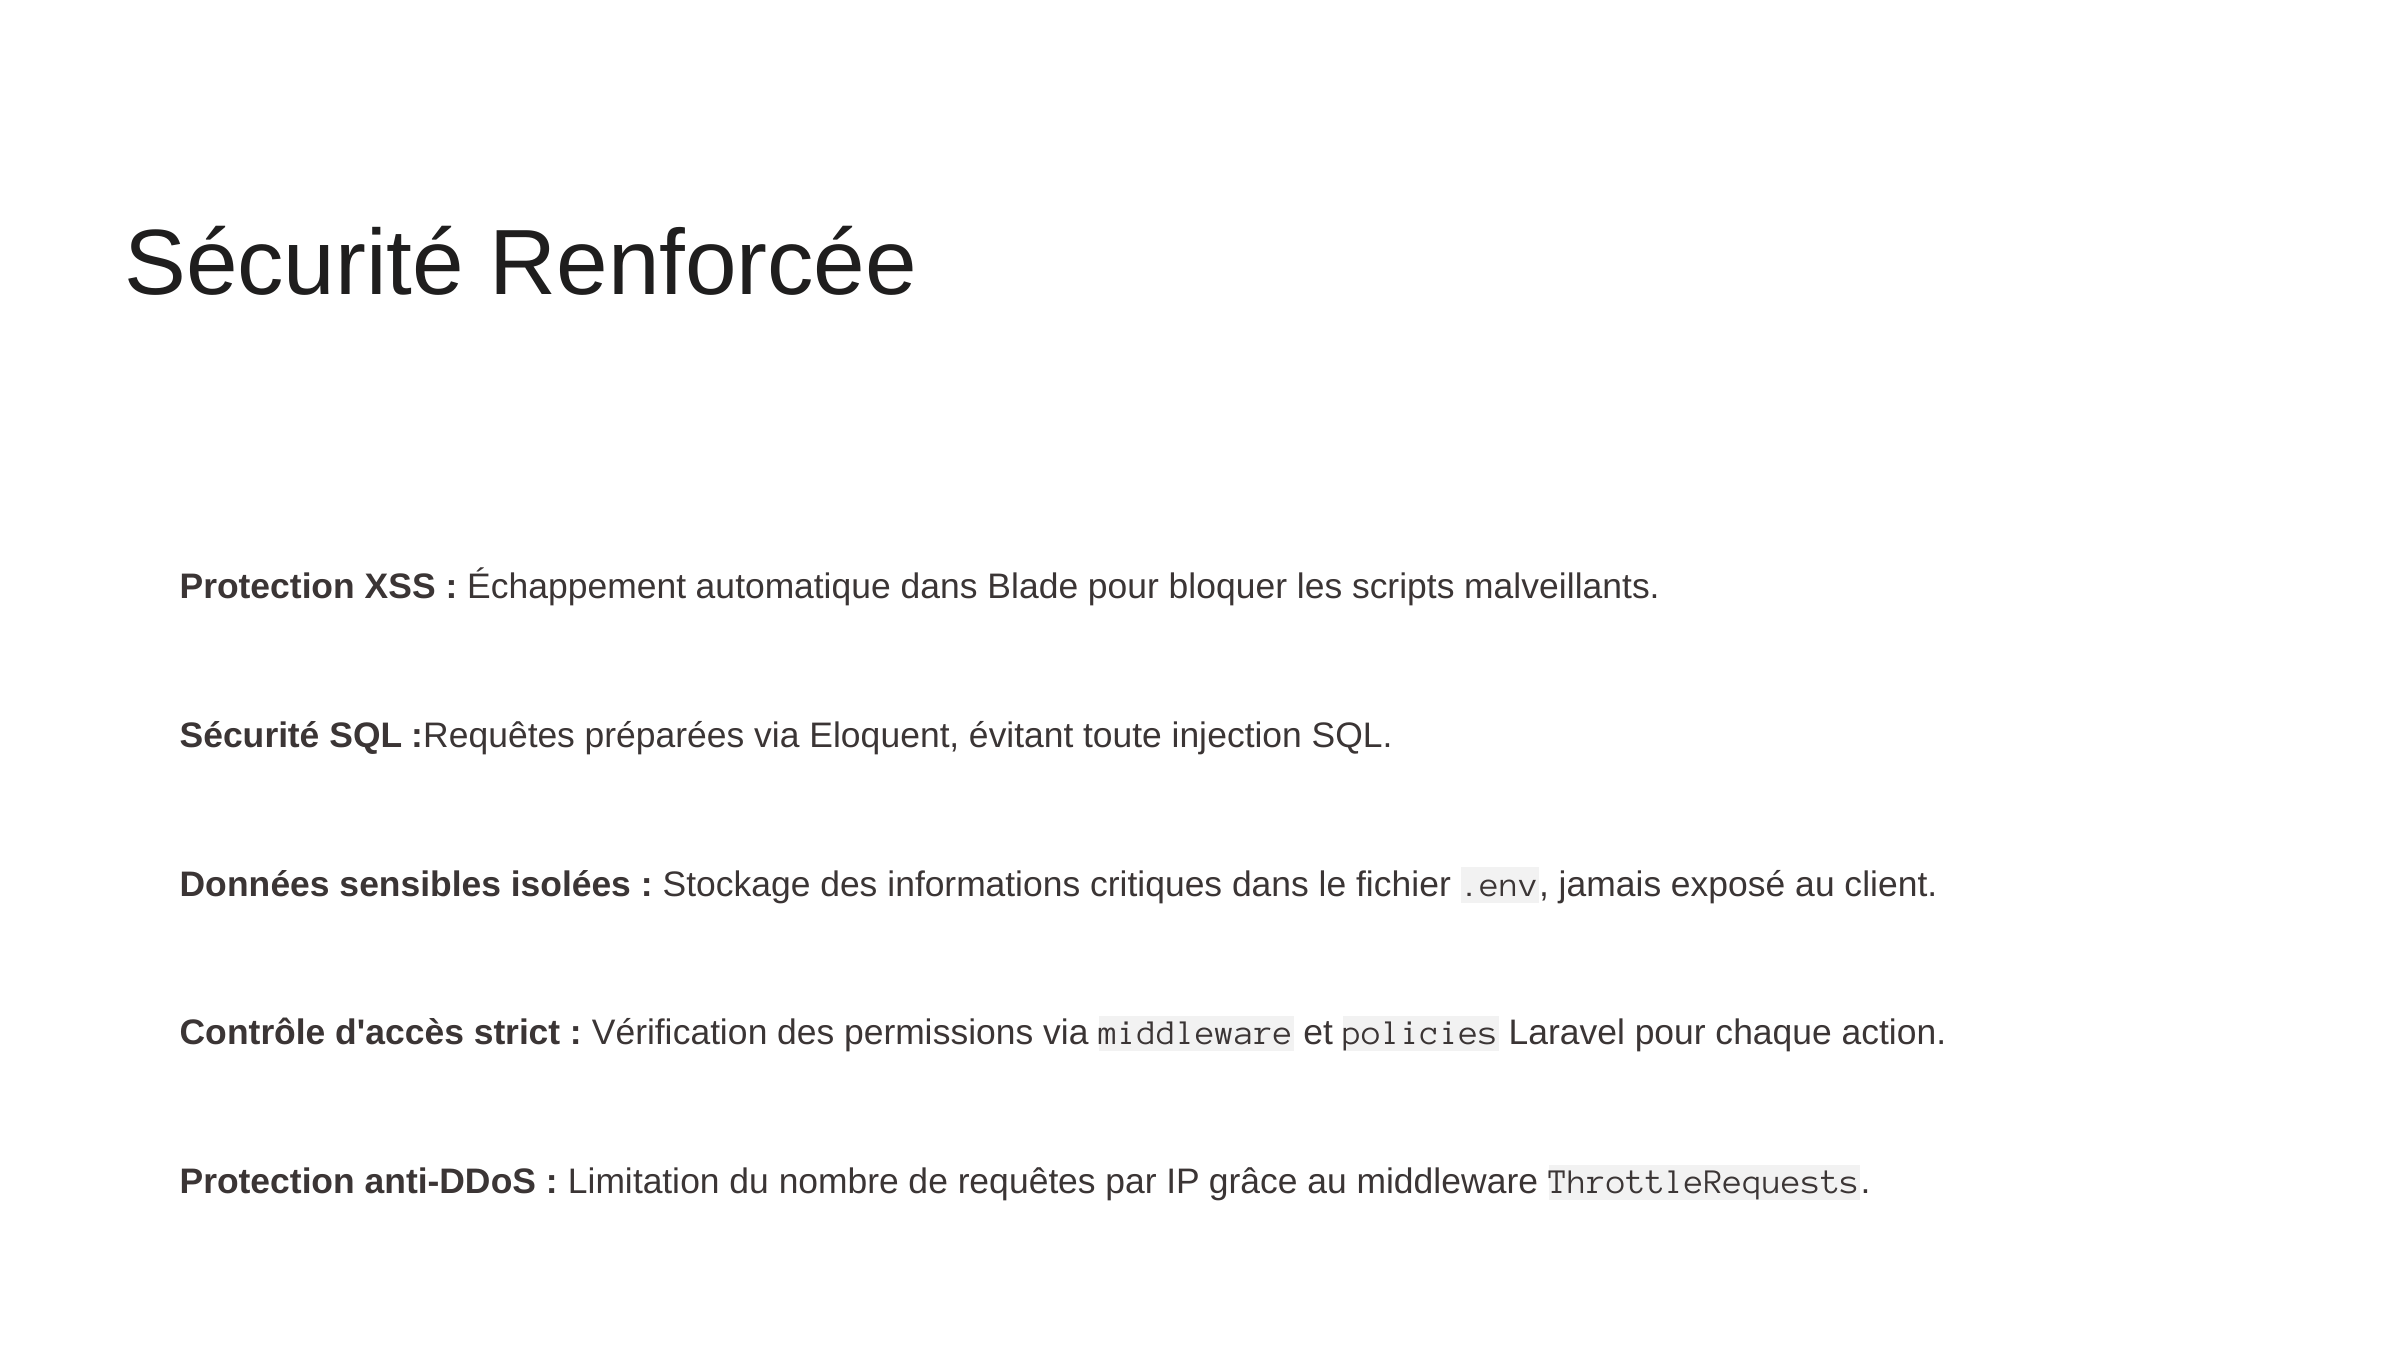

Sécurité Renforcée
Protection XSS : Échappement automatique dans Blade pour bloquer les scripts malveillants.
Sécurité SQL :Requêtes préparées via Eloquent, évitant toute injection SQL.
Données sensibles isolées : Stockage des informations critiques dans le fichier .env, jamais exposé au client.
Contrôle d'accès strict : Vérification des permissions via middleware et policies Laravel pour chaque action.
Protection anti-DDoS : Limitation du nombre de requêtes par IP grâce au middleware ThrottleRequests.